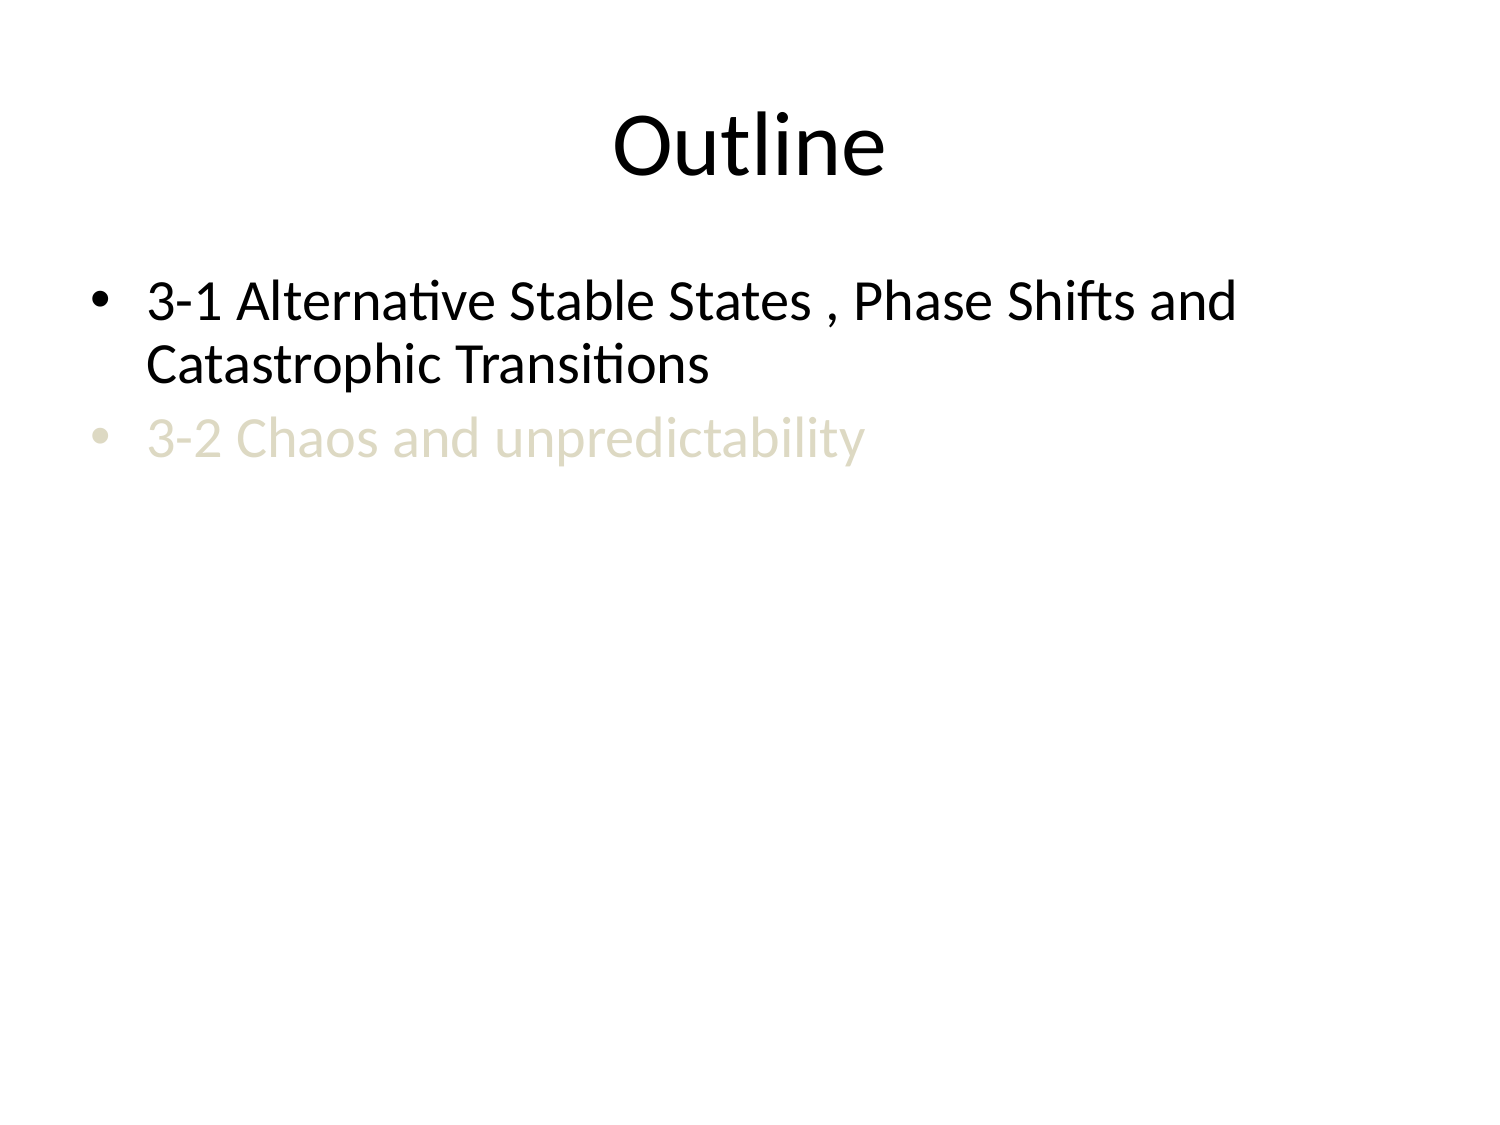

# Outline
3-1 Alternative Stable States , Phase Shifts and Catastrophic Transitions
3-2 Chaos and unpredictability